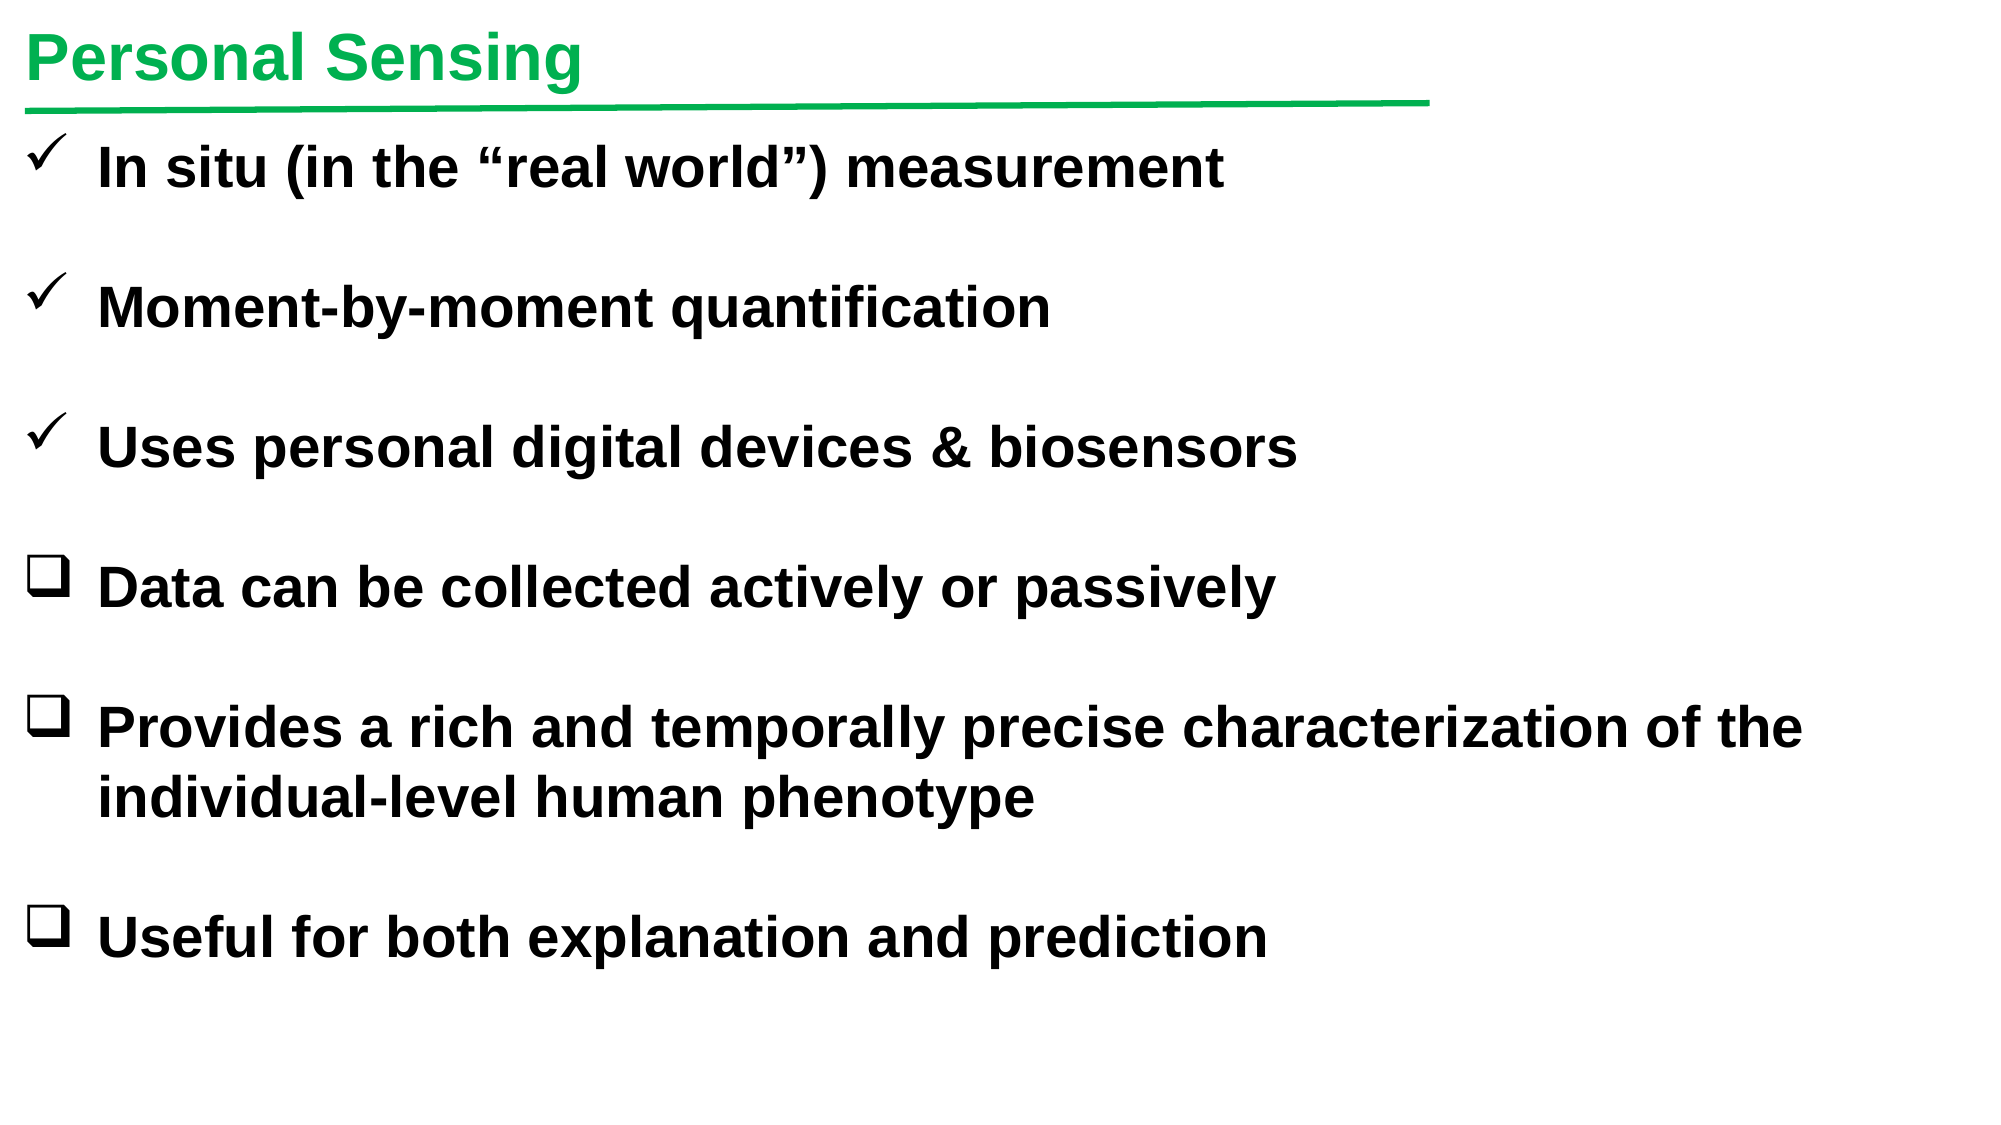

Personal Sensing
In situ (in the “real world”) measurement

Moment-by-moment quantification

Uses personal digital devices & biosensors

Data can be collected actively or passively

Provides a rich and temporally precise characterization of the individual-level human phenotype

Useful for both explanation and prediction